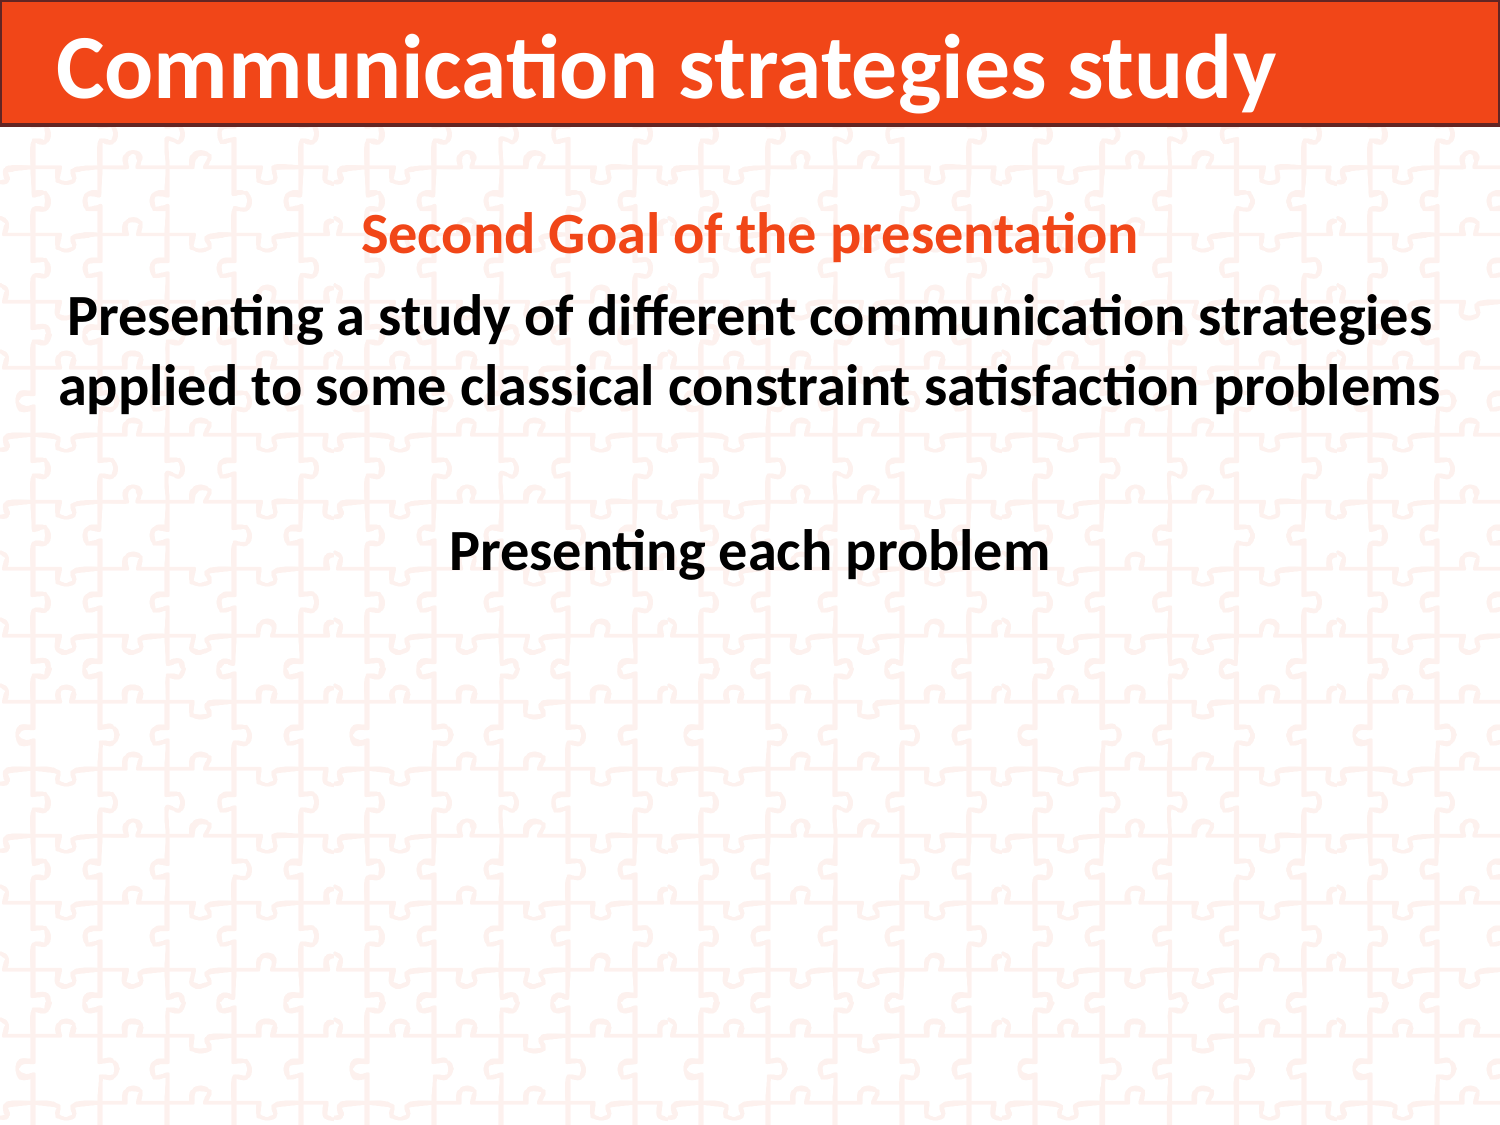

Communication strategies study
Second Goal of the presentation
Presenting a study of different communication strategies applied to some classical constraint satisfaction problems

Presenting each problem